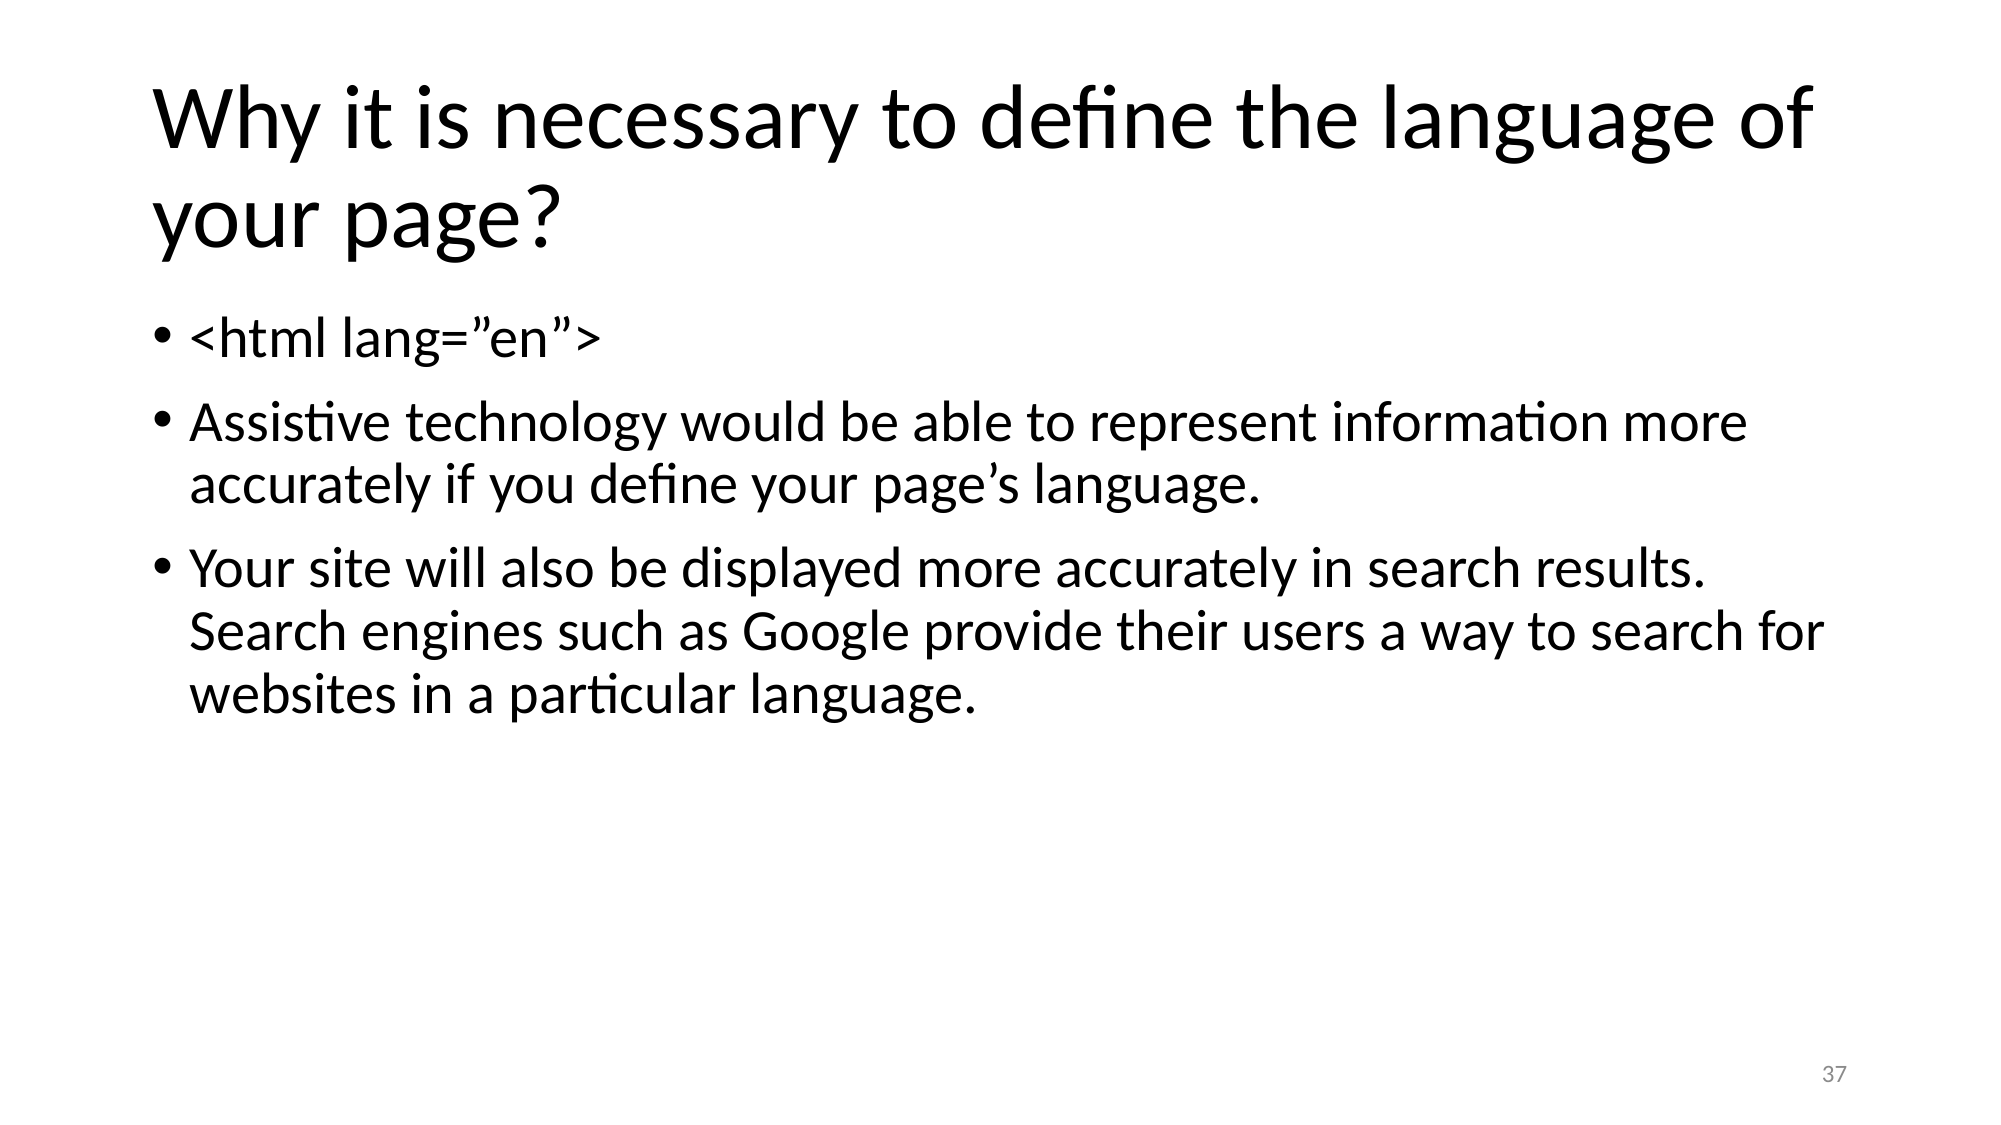

# Why it is necessary to define the language of your page?
<html lang=”en”>
Assistive technology would be able to represent information more accurately if you define your page’s language.
Your site will also be displayed more accurately in search results. Search engines such as Google provide their users a way to search for websites in a particular language.

37